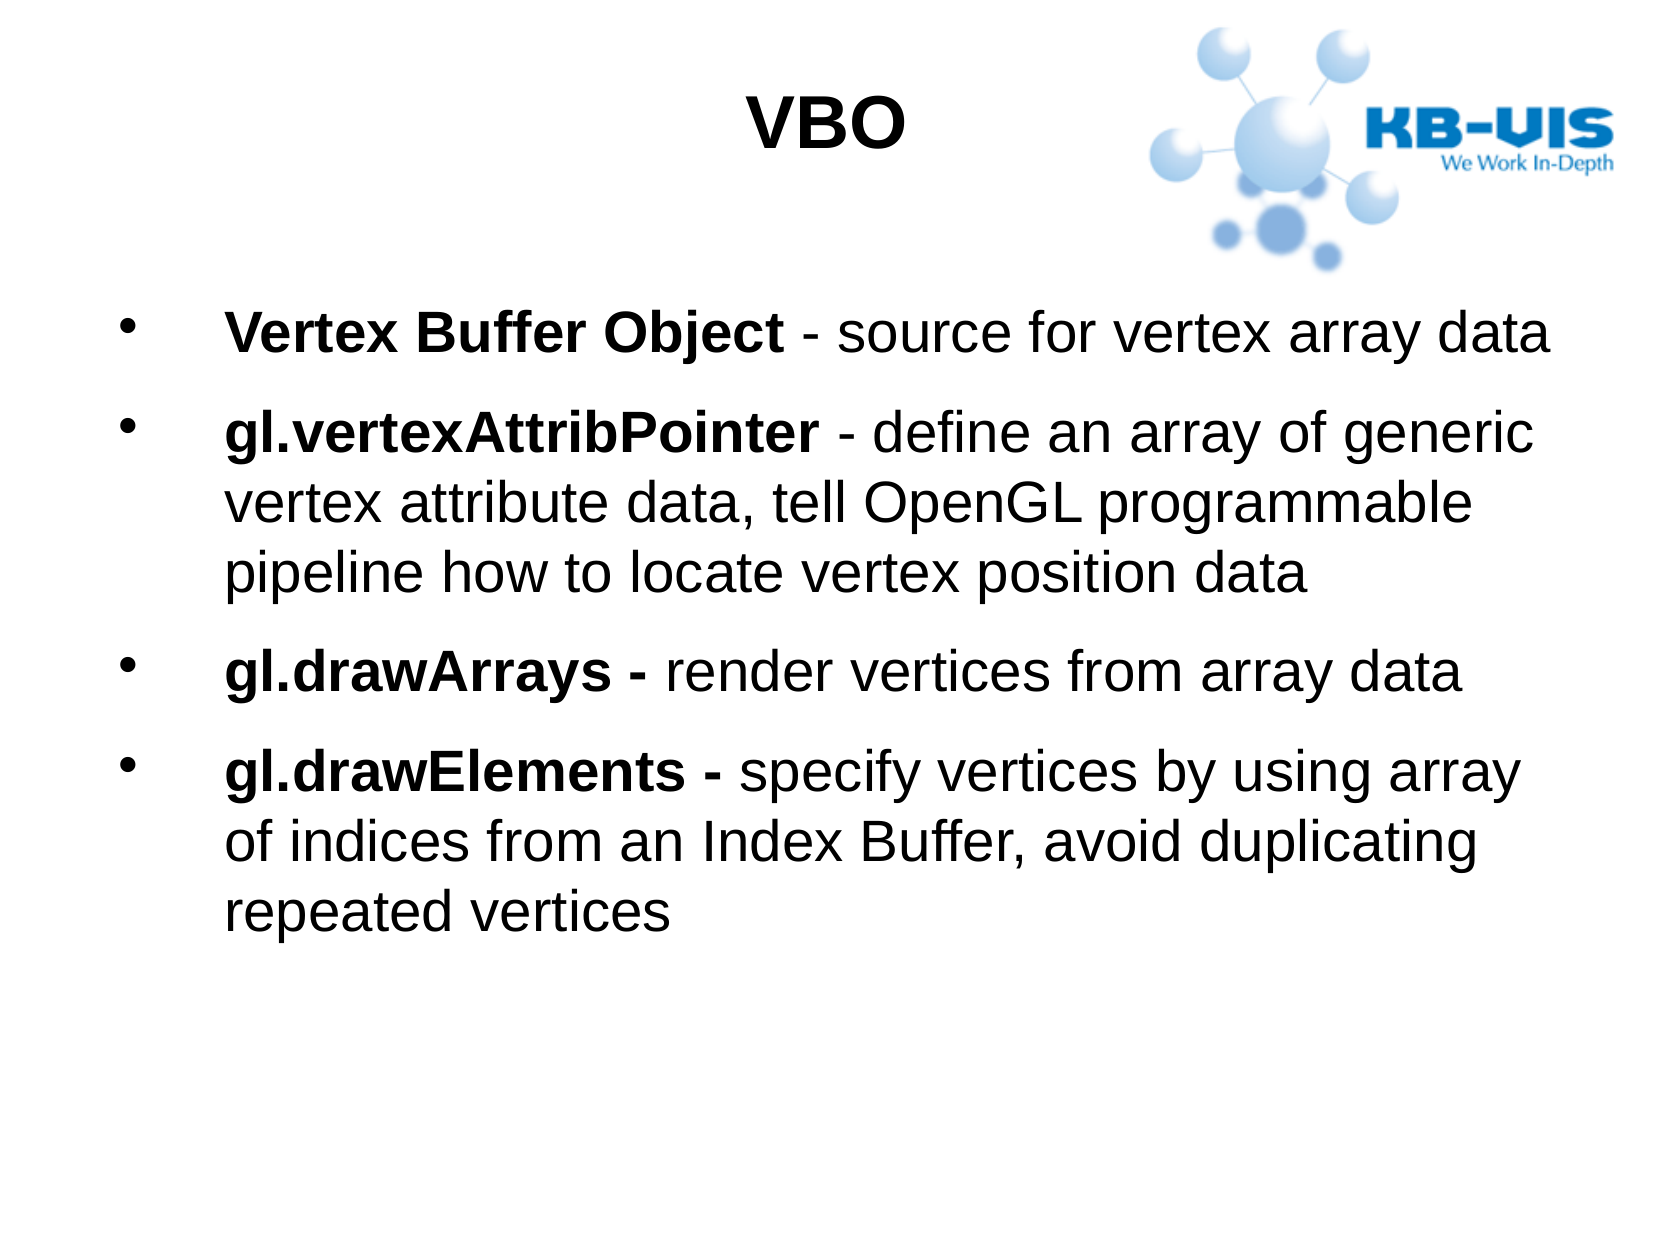

VBO
Vertex Buffer Object - source for vertex array data
gl.vertexAttribPointer - define an array of generic vertex attribute data, tell OpenGL programmable pipeline how to locate vertex position data
gl.drawArrays - render vertices from array data
gl.drawElements - specify vertices by using array of indices from an Index Buffer, avoid duplicating repeated vertices